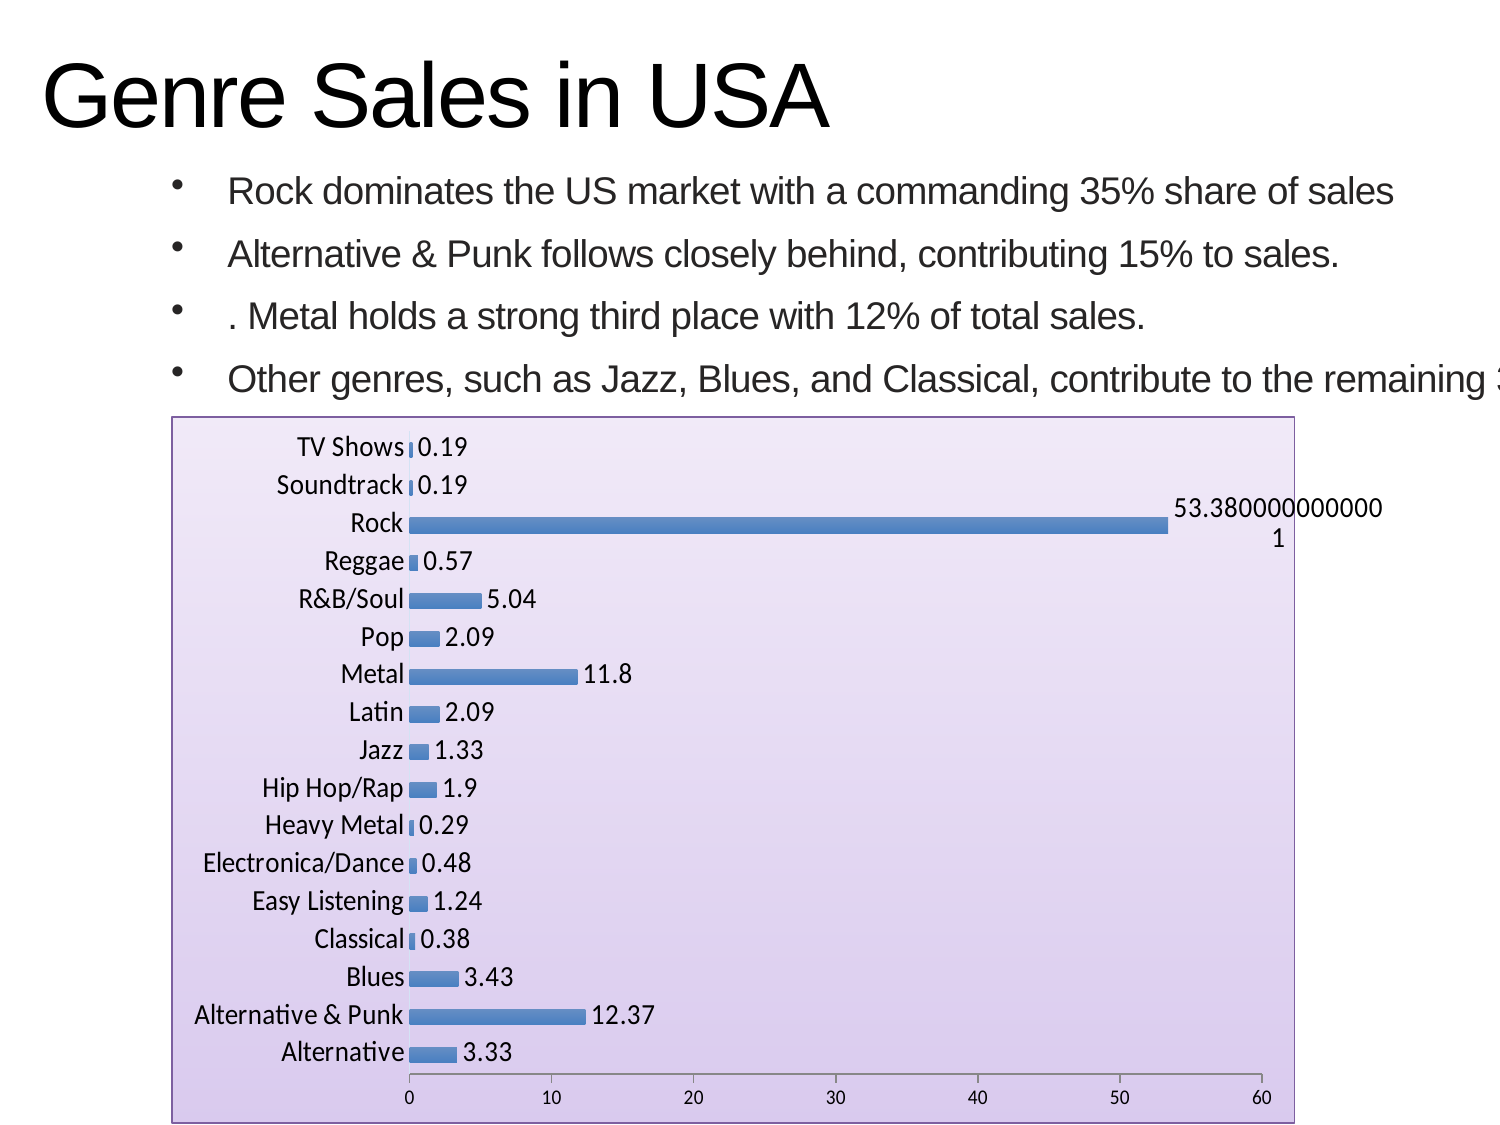

Genre Sales in USA
Rock dominates the US market with a commanding 35% share of sales
Alternative & Punk follows closely behind, contributing 15% to sales.
. Metal holds a strong third place with 12% of total sales.
Other genres, such as Jazz, Blues, and Classical, contribute to the remaining 38% of sales.

### Chart

| Category | Total |
|---|---|
| Alternative | 3.3299999999999996 |
| Alternative & Punk | 12.370000000000003 |
| Blues | 3.4300000000000006 |
| Classical | 0.3799999999999999 |
| Easy Listening | 1.24 |
| Electronica/Dance | 0.48 |
| Heavy Metal | 0.29 |
| Hip Hop/Rap | 1.9 |
| Jazz | 1.33 |
| Latin | 2.090000000000001 |
| Metal | 11.8 |
| Pop | 2.09 |
| R&B/Soul | 5.04 |
| Reggae | 0.57 |
| Rock | 53.38000000000007 |
| Soundtrack | 0.19 |
| TV Shows | 0.19 |